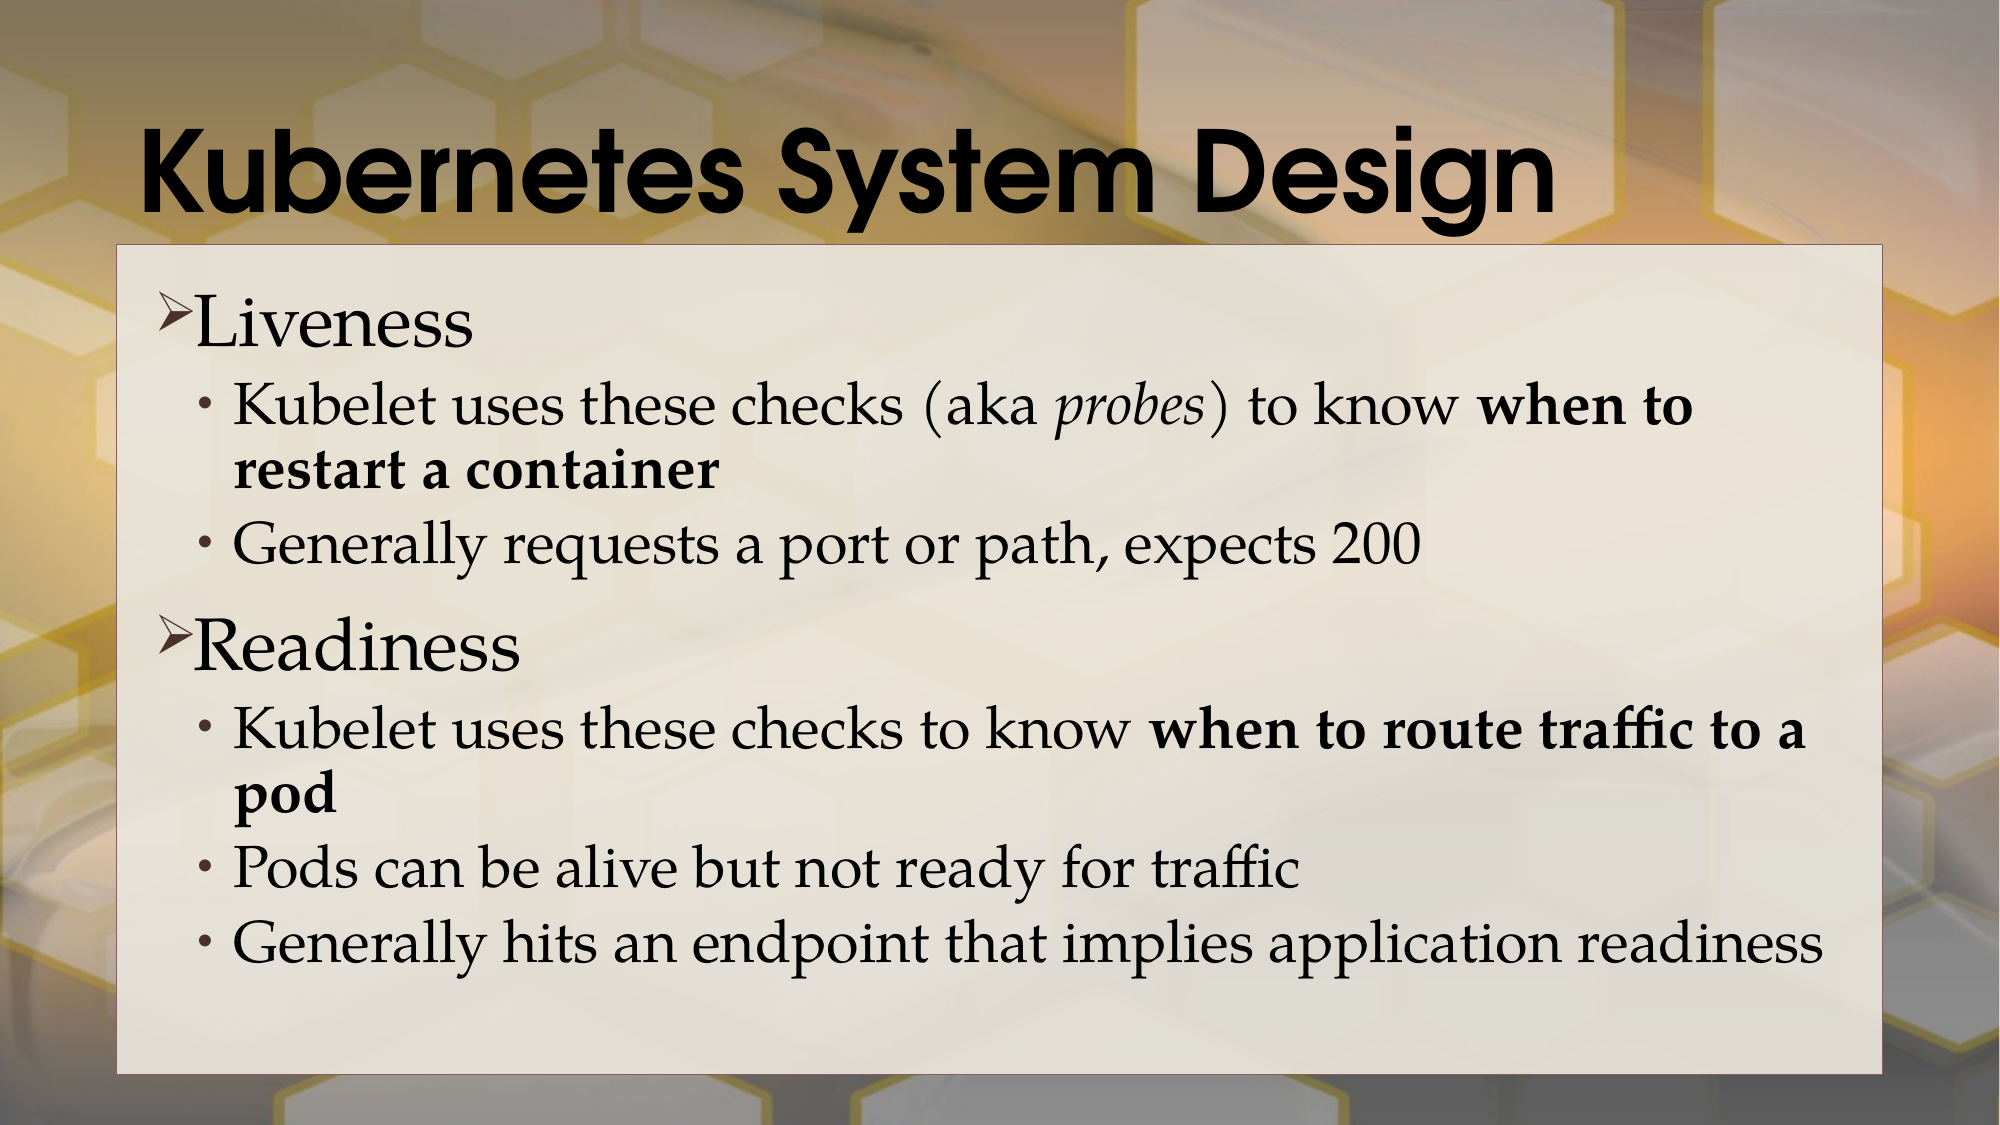

# Kubernetes System Design
Liveness
Kubelet uses these checks (aka probes) to know when to restart a container
Generally requests a port or path, expects 200
Readiness
Kubelet uses these checks to know when to route traffic to a pod
Pods can be alive but not ready for traffic
Generally hits an endpoint that implies application readiness